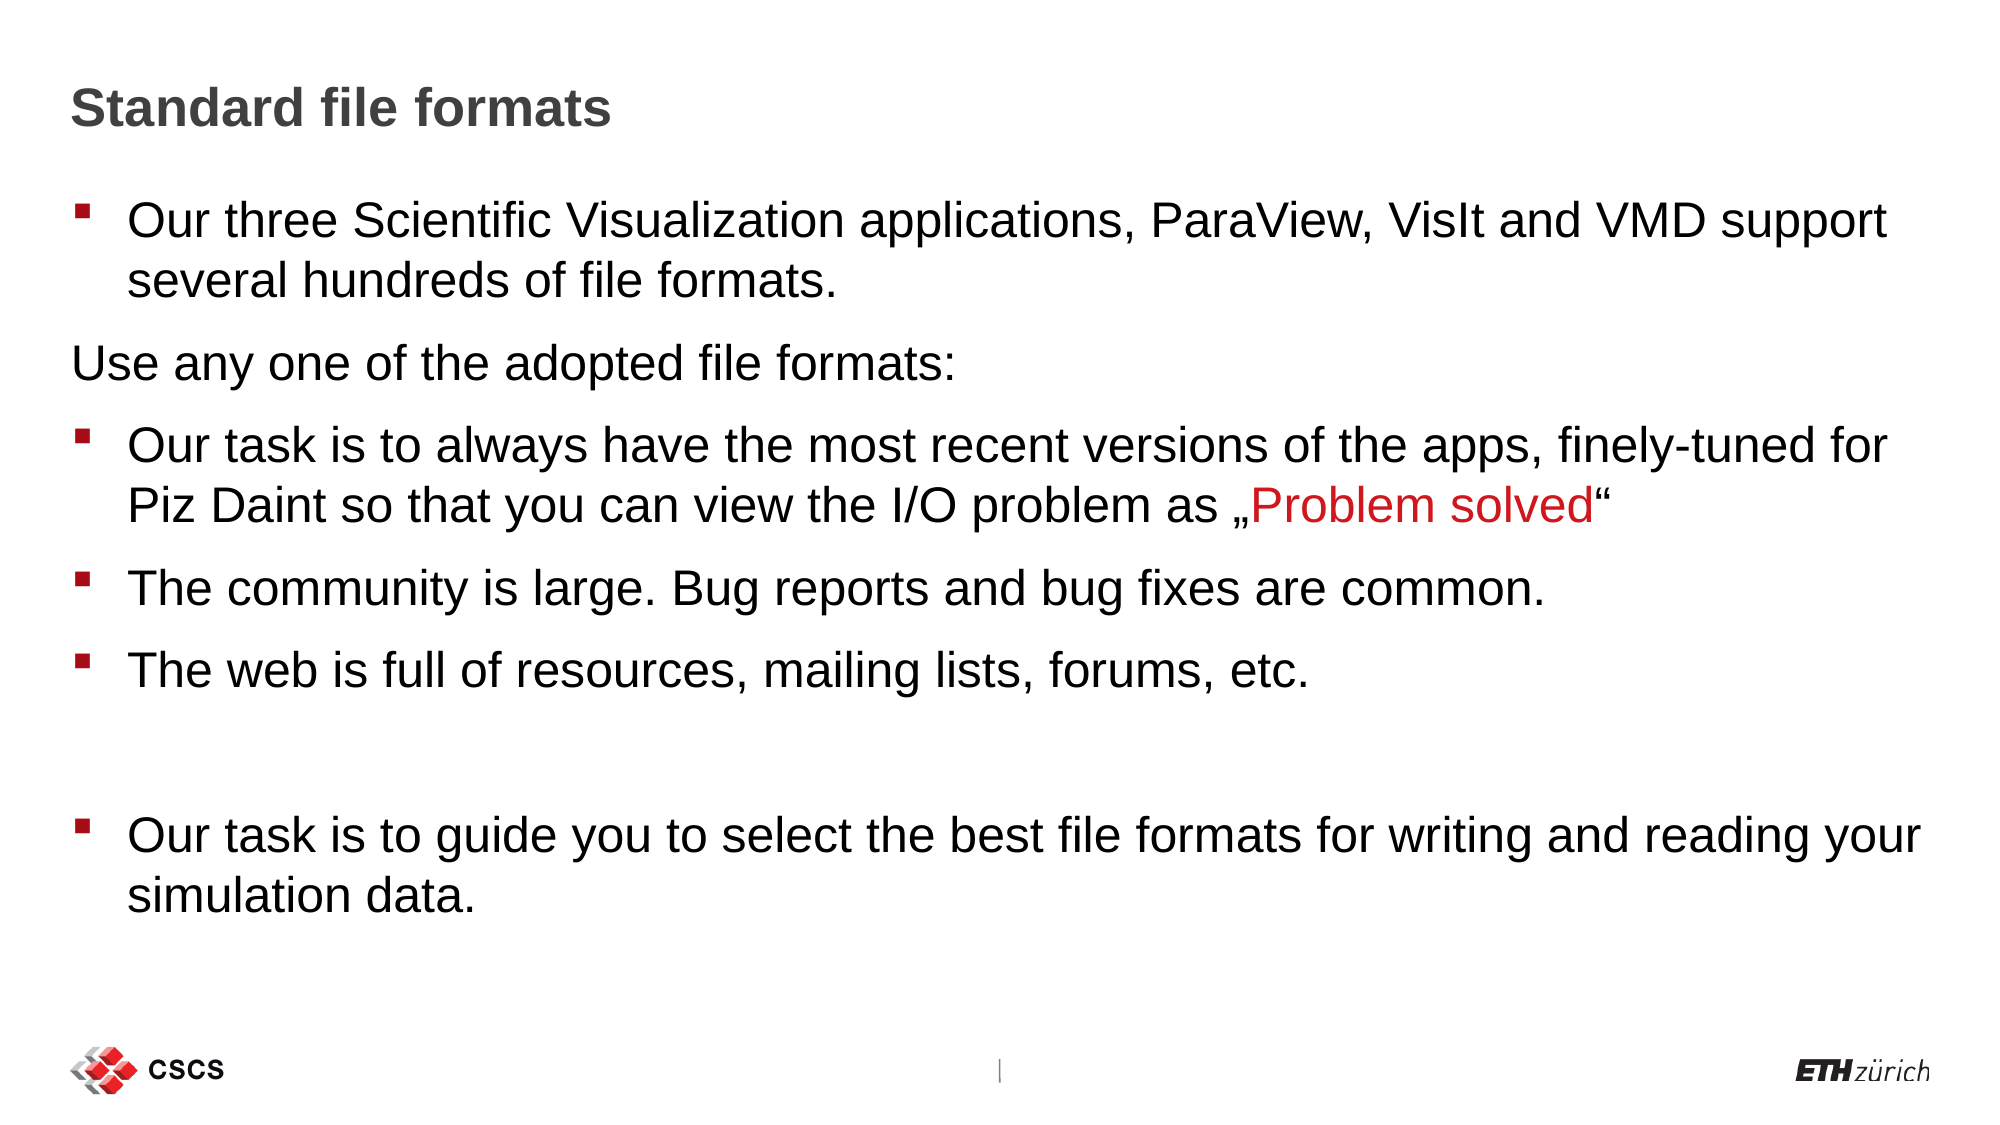

Standard file formats
Our three Scientific Visualization applications, ParaView, VisIt and VMD support several hundreds of file formats.
Use any one of the adopted file formats:
Our task is to always have the most recent versions of the apps, finely-tuned for Piz Daint so that you can view the I/O problem as „Problem solved“
The community is large. Bug reports and bug fixes are common.
The web is full of resources, mailing lists, forums, etc.

Our task is to guide you to select the best file formats for writing and reading your simulation data.